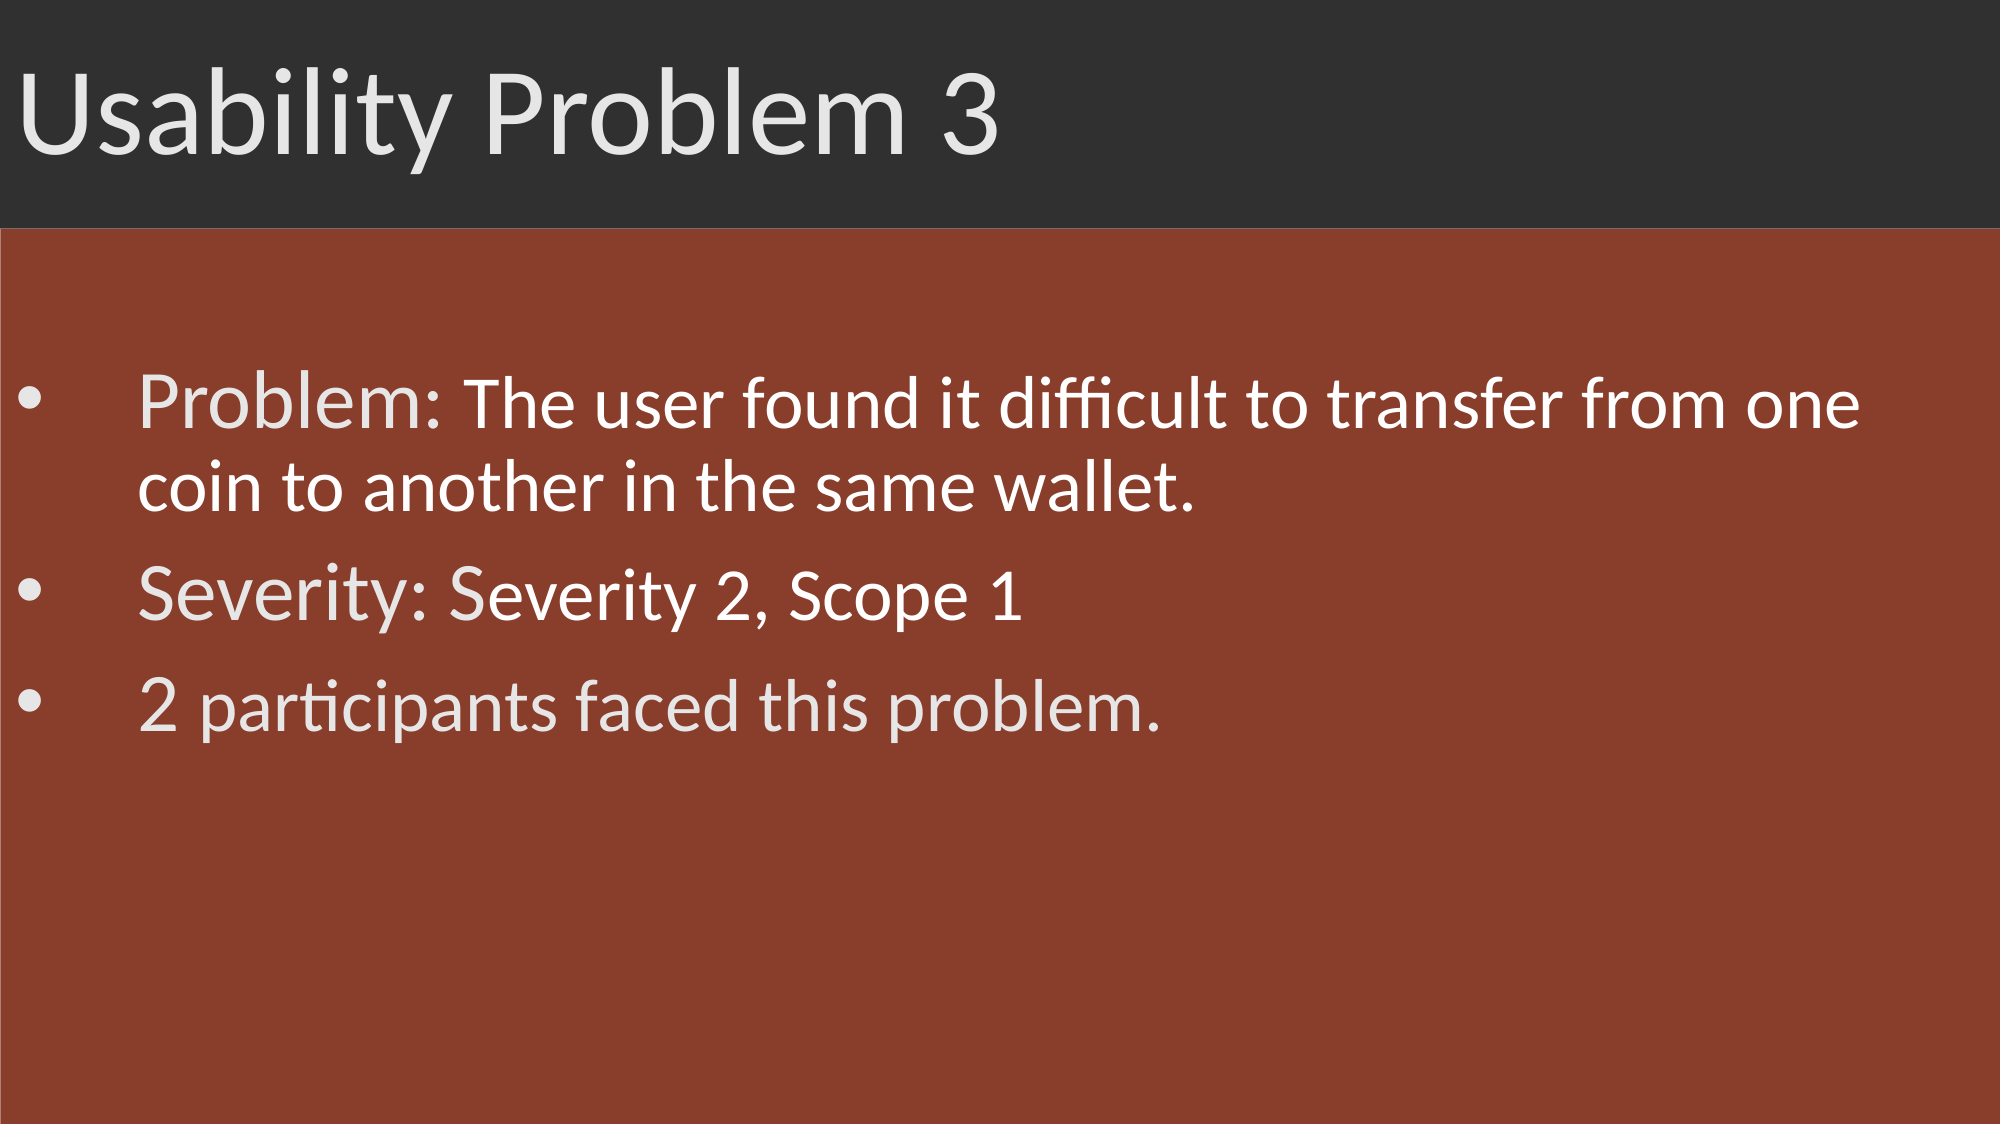

# Usability Problem 3

Problem: The user found it difficult to transfer from one coin to another in the same wallet.
Severity: Severity 2, Scope 1
2 participants faced this problem.